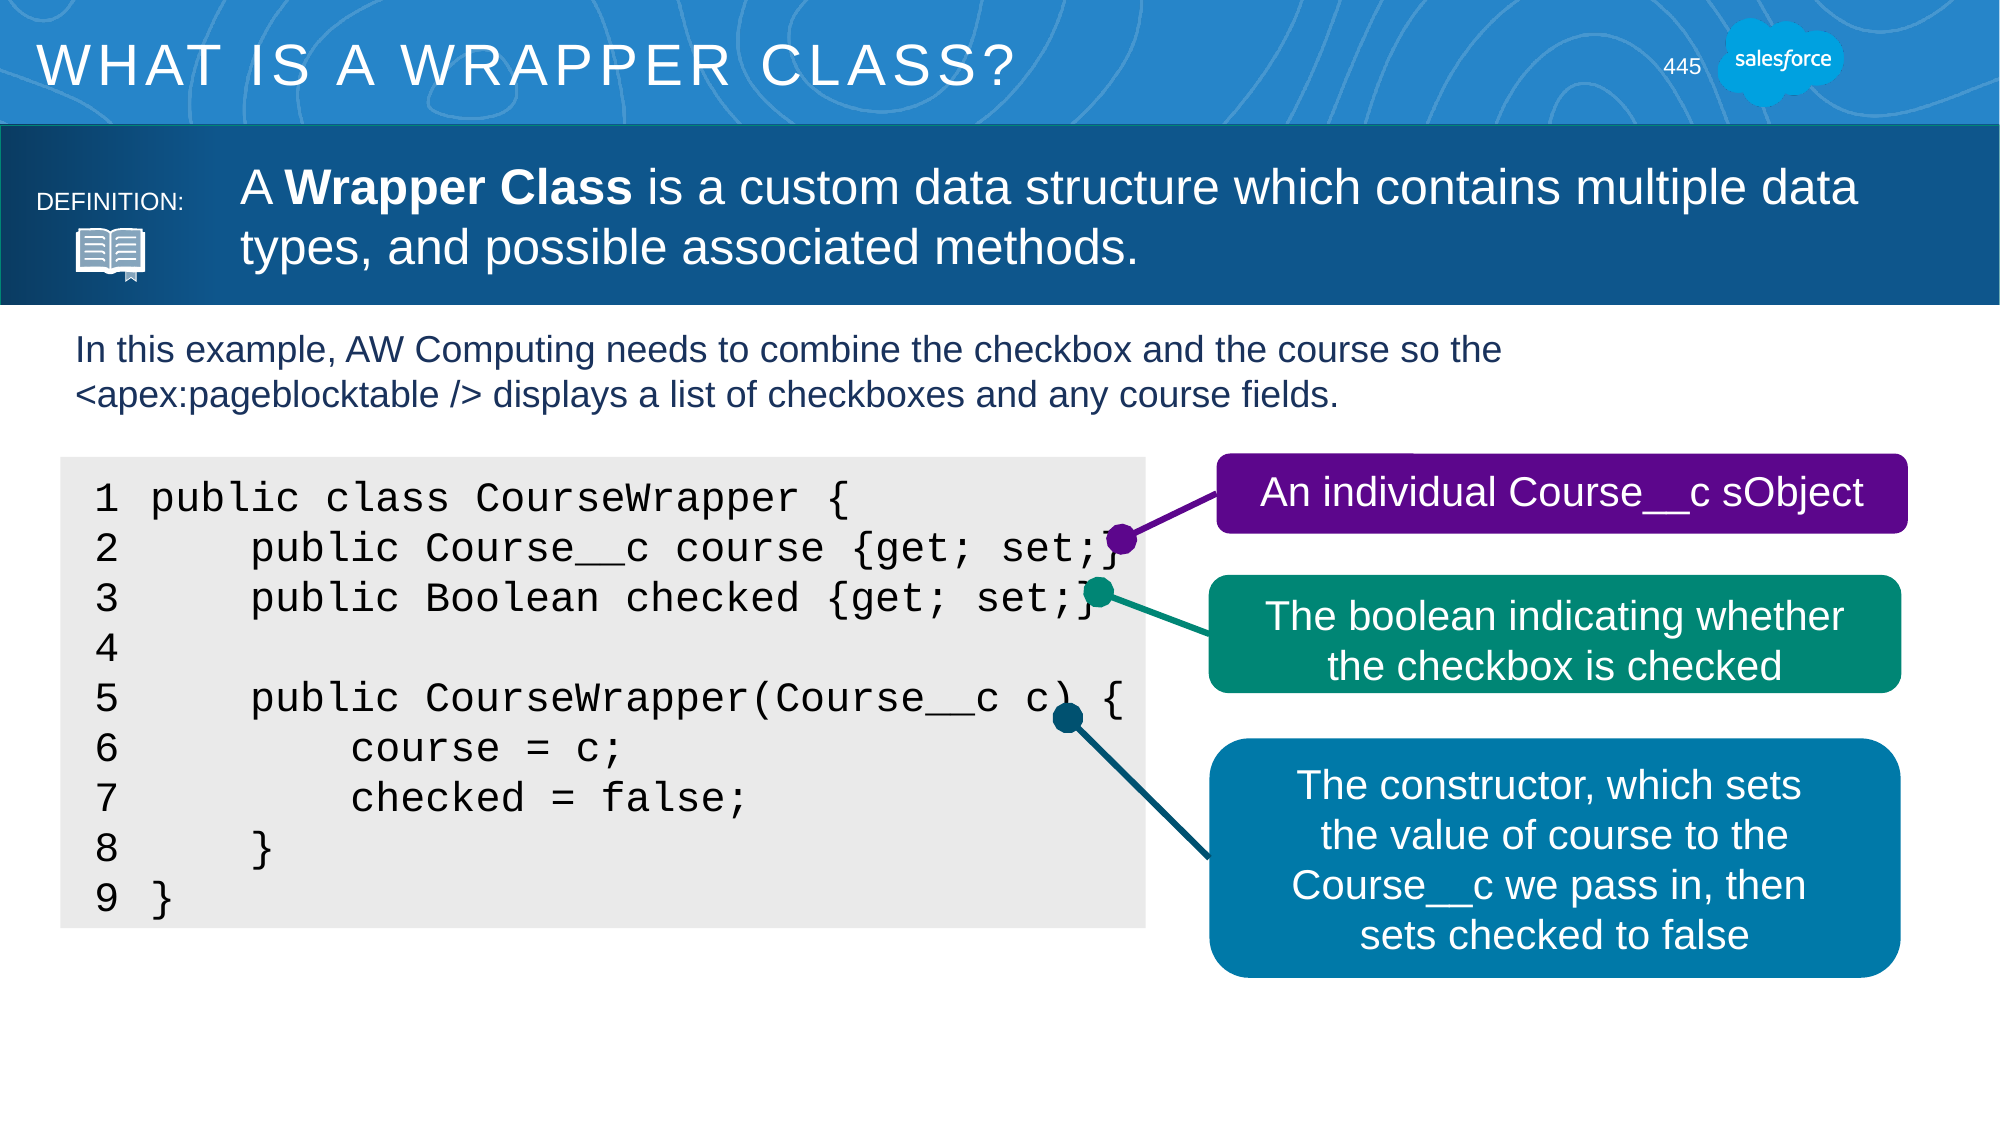

# What is a Wrapper Class?
445
A Wrapper Class is a custom data structure which contains multiple data types, and possible associated methods.
DEFINITION:

In this example, AW Computing needs to combine the checkbox and the course so the <apex:pageblocktable /> displays a list of checkboxes and any course fields.
An individual Course__c sObject

1
2
3
4
5
6
7
8
9
public class CourseWrapper {
    public Course__c course {get; set;}
    public Boolean checked {get; set;}

    public CourseWrapper(Course__c c) {
	  course = c;
	  checked = false;
    }
}
The boolean indicating whether the checkbox is checked
The constructor, which sets
the value of course to the Course__c we pass in, then
sets checked to false